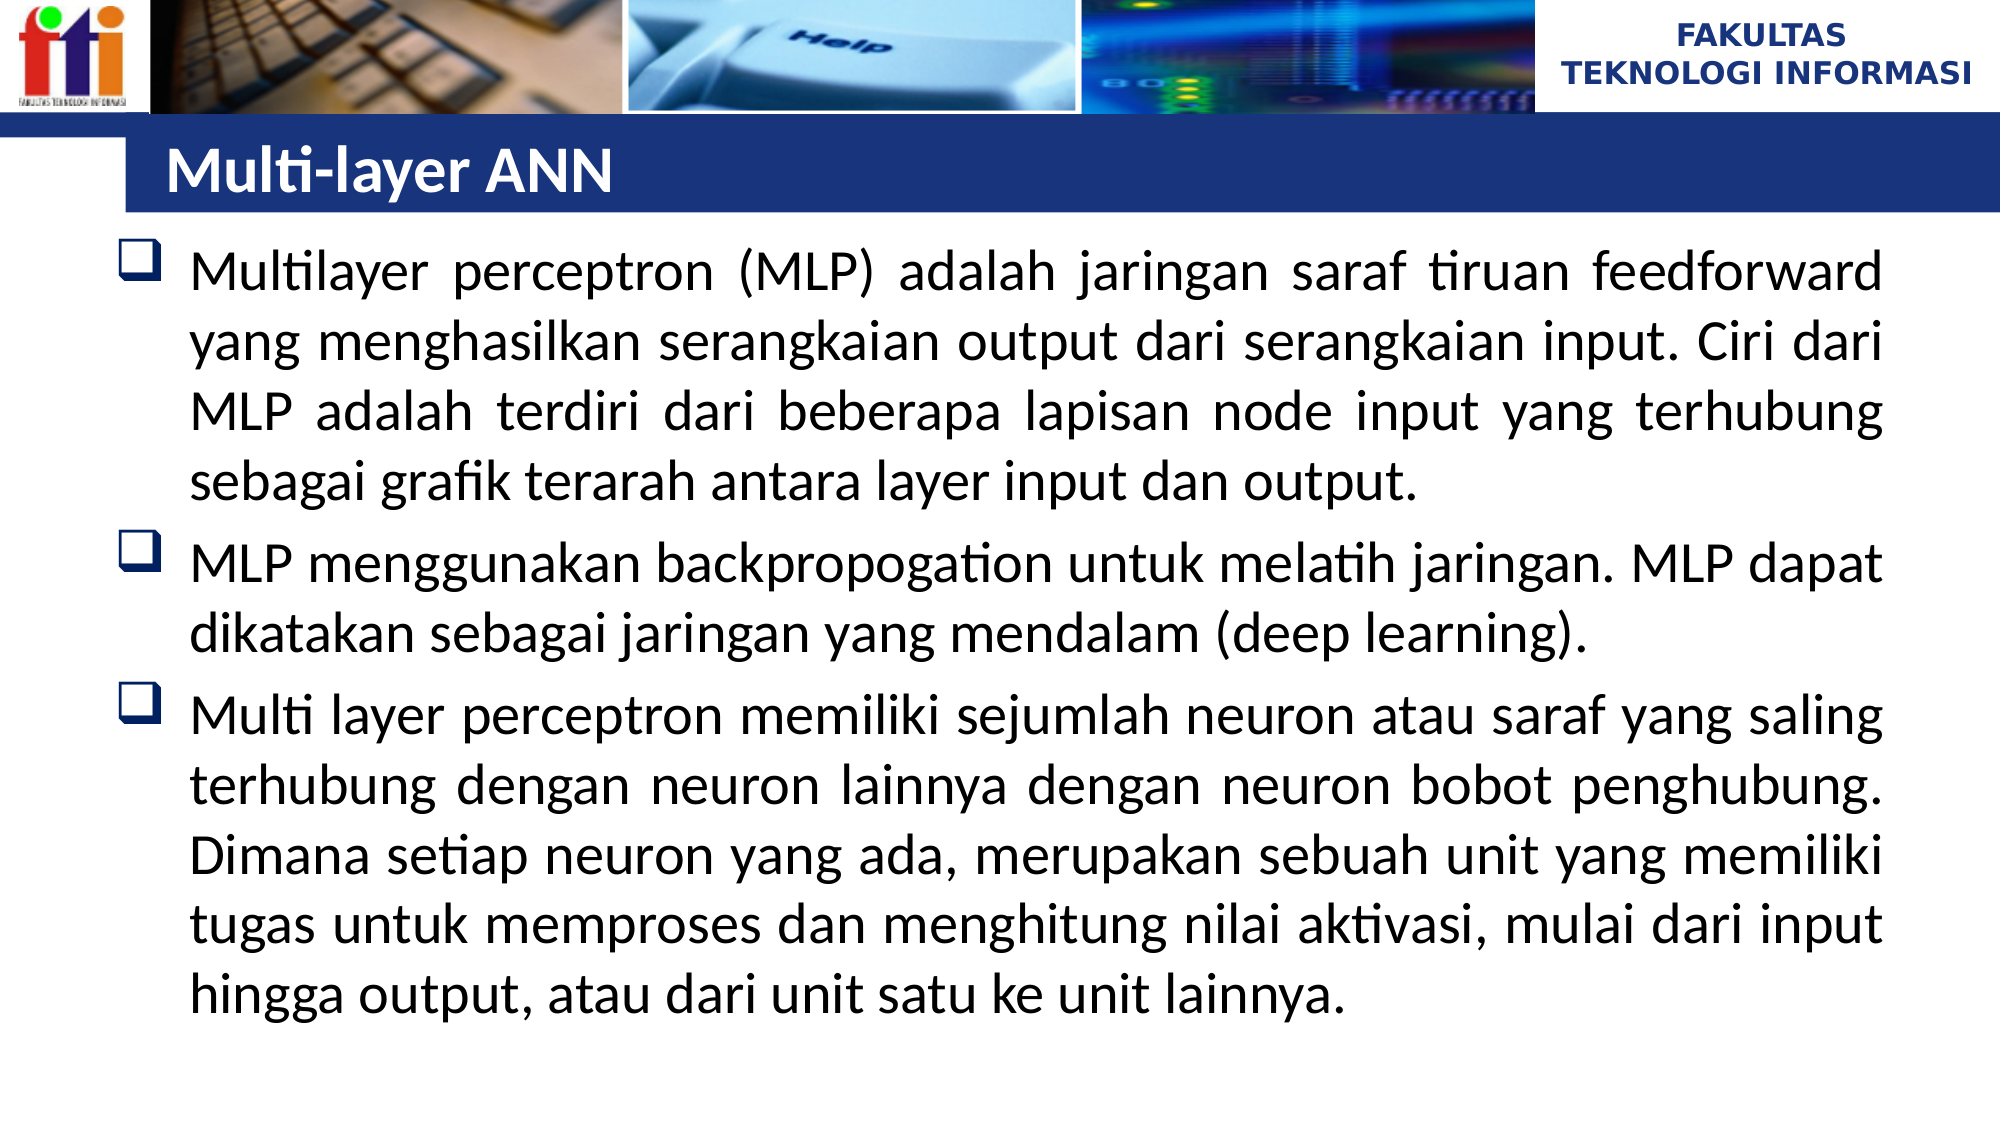

# Multi-layer ANN
Multilayer perceptron (MLP) adalah jaringan saraf tiruan feedforward yang menghasilkan serangkaian output dari serangkaian input. Ciri dari MLP adalah terdiri dari beberapa lapisan node input yang terhubung sebagai graﬁk terarah antara layer input dan output.
MLP menggunakan backpropogation untuk melatih jaringan. MLP dapat dikatakan sebagai jaringan yang mendalam (deep learning).
Multi layer perceptron memiliki sejumlah neuron atau saraf yang saling terhubung dengan neuron lainnya dengan neuron bobot penghubung. Dimana setiap neuron yang ada, merupakan sebuah unit yang memiliki tugas untuk memproses dan menghitung nilai aktivasi, mulai dari input hingga output, atau dari unit satu ke unit lainnya.